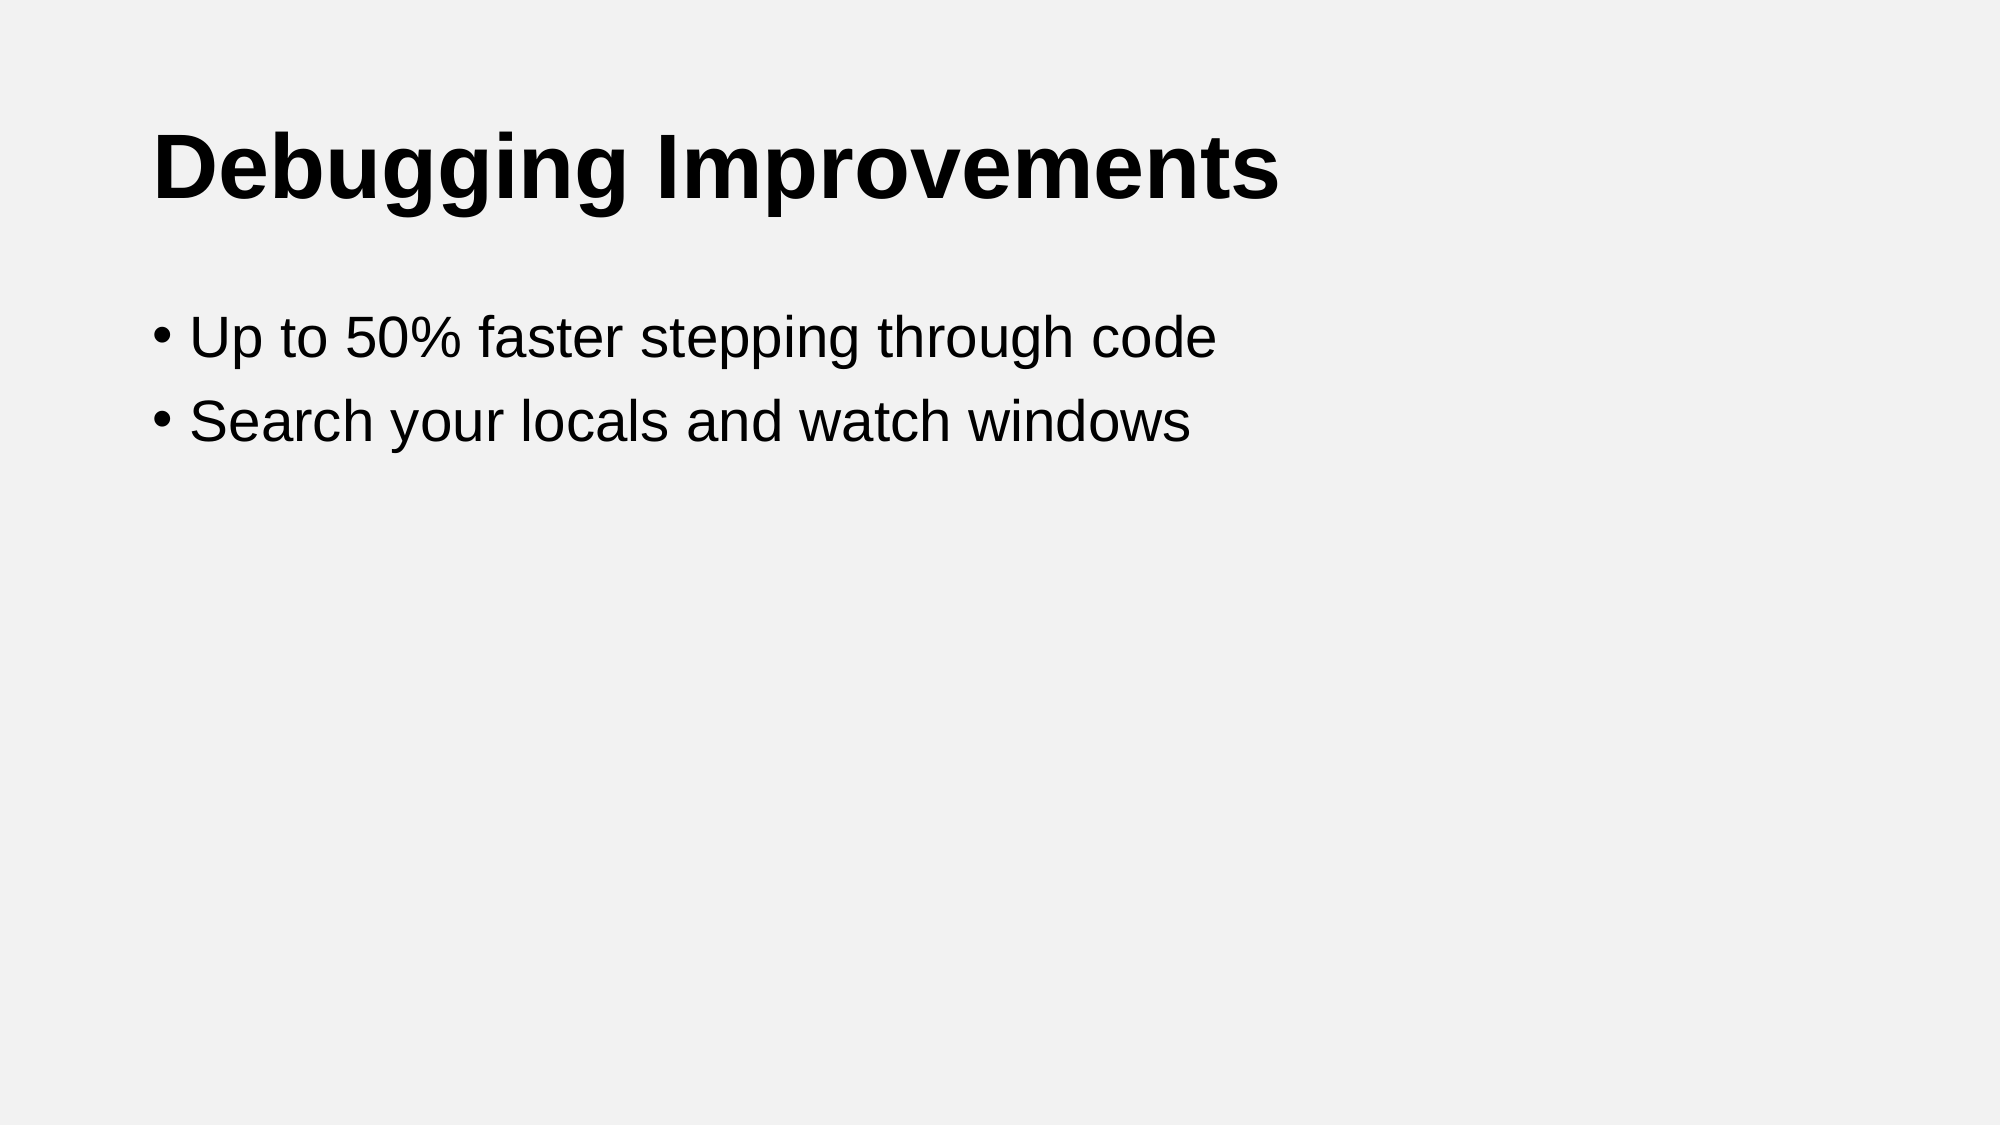

# Debugging Improvements
Up to 50% faster stepping through code
Search your locals and watch windows